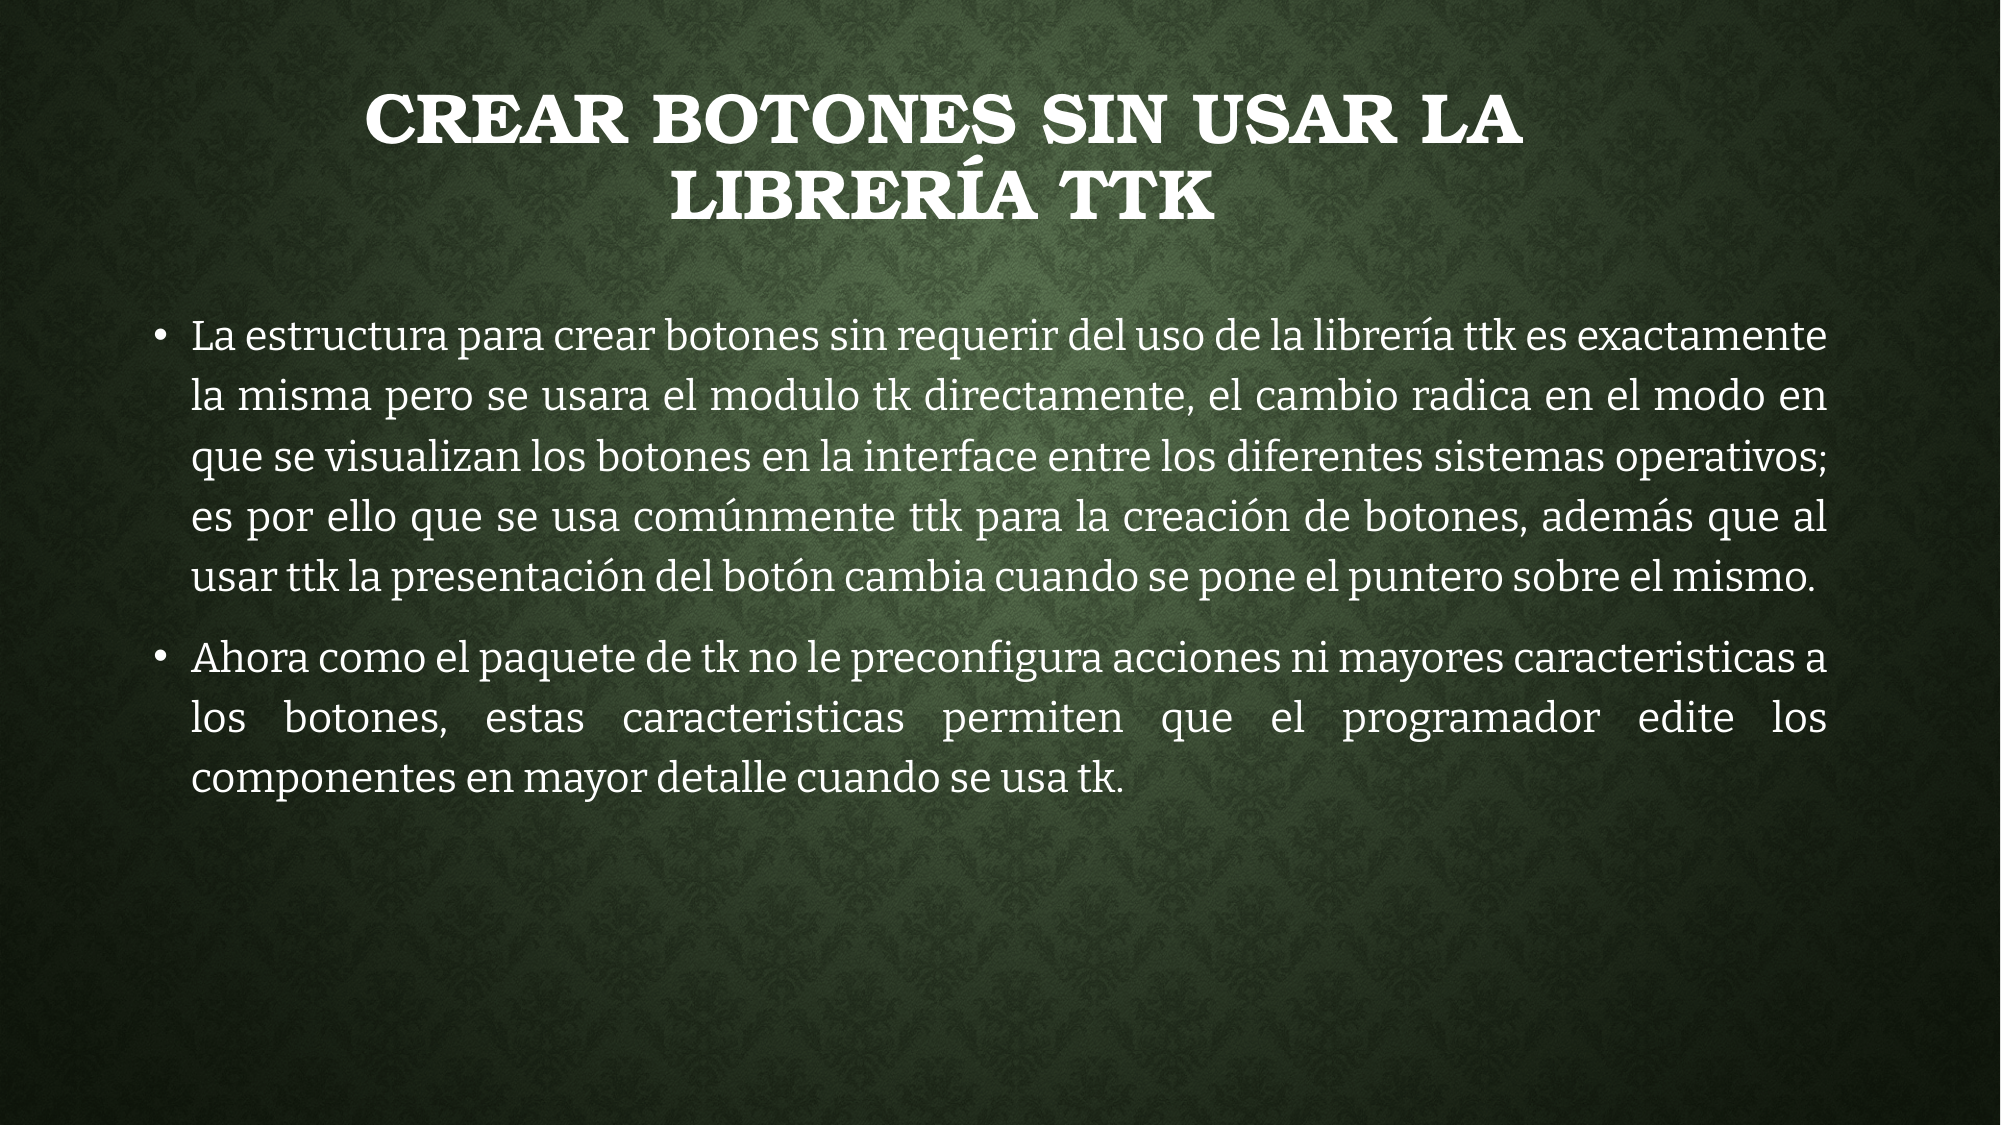

# Crear botones sin usar la librería ttk
La estructura para crear botones sin requerir del uso de la librería ttk es exactamente la misma pero se usara el modulo tk directamente, el cambio radica en el modo en que se visualizan los botones en la interface entre los diferentes sistemas operativos; es por ello que se usa comúnmente ttk para la creación de botones, además que al usar ttk la presentación del botón cambia cuando se pone el puntero sobre el mismo.
Ahora como el paquete de tk no le preconfigura acciones ni mayores caracteristicas a los botones, estas caracteristicas permiten que el programador edite los componentes en mayor detalle cuando se usa tk.